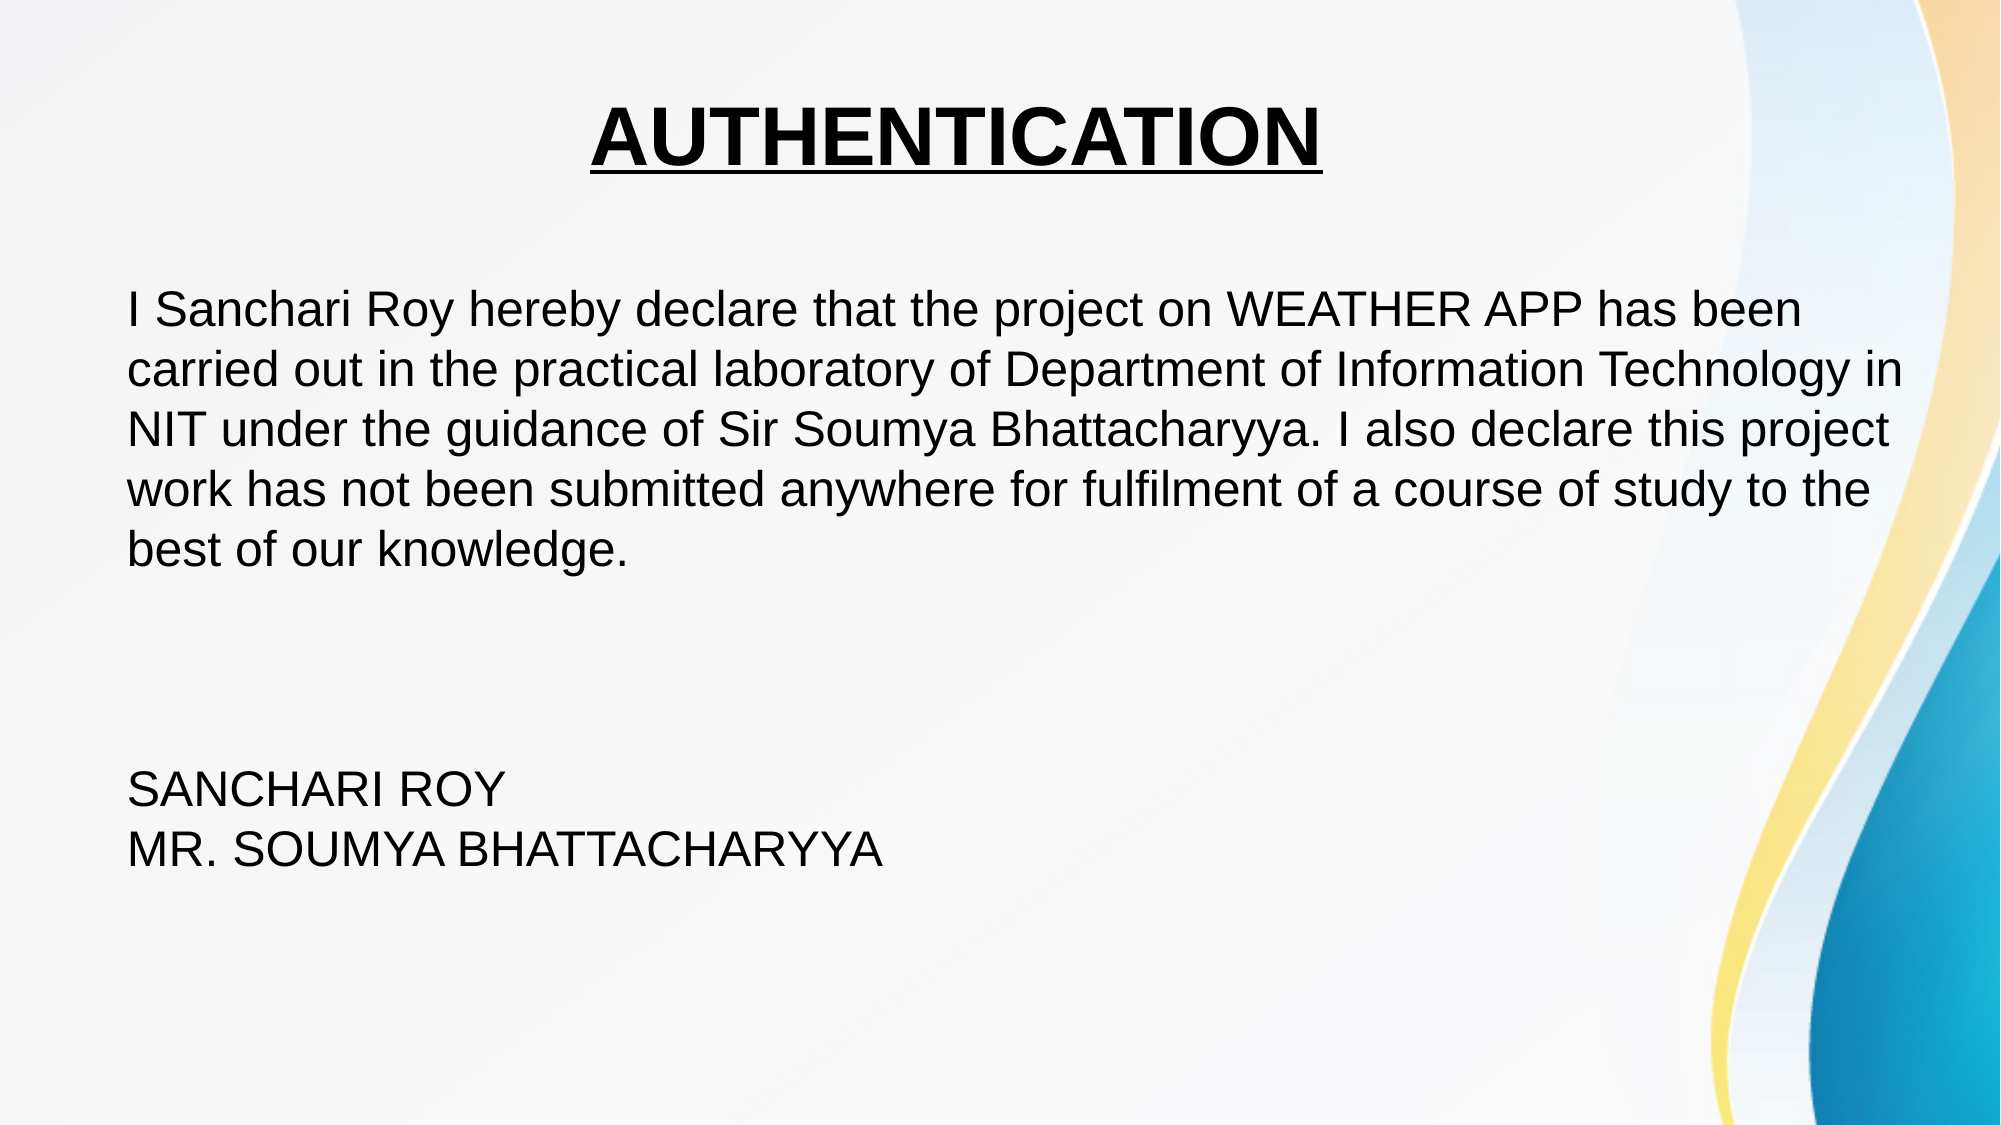

# AUTHENTICATION
I Sanchari Roy hereby declare that the project on WEATHER APP has been carried out in the practical laboratory of Department of Information Technology in NIT under the guidance of Sir Soumya Bhattacharyya. I also declare this project work has not been submitted anywhere for fulfilment of a course of study to the best of our knowledge.

SANCHARI ROY
MR. SOUMYA BHATTACHARYYA